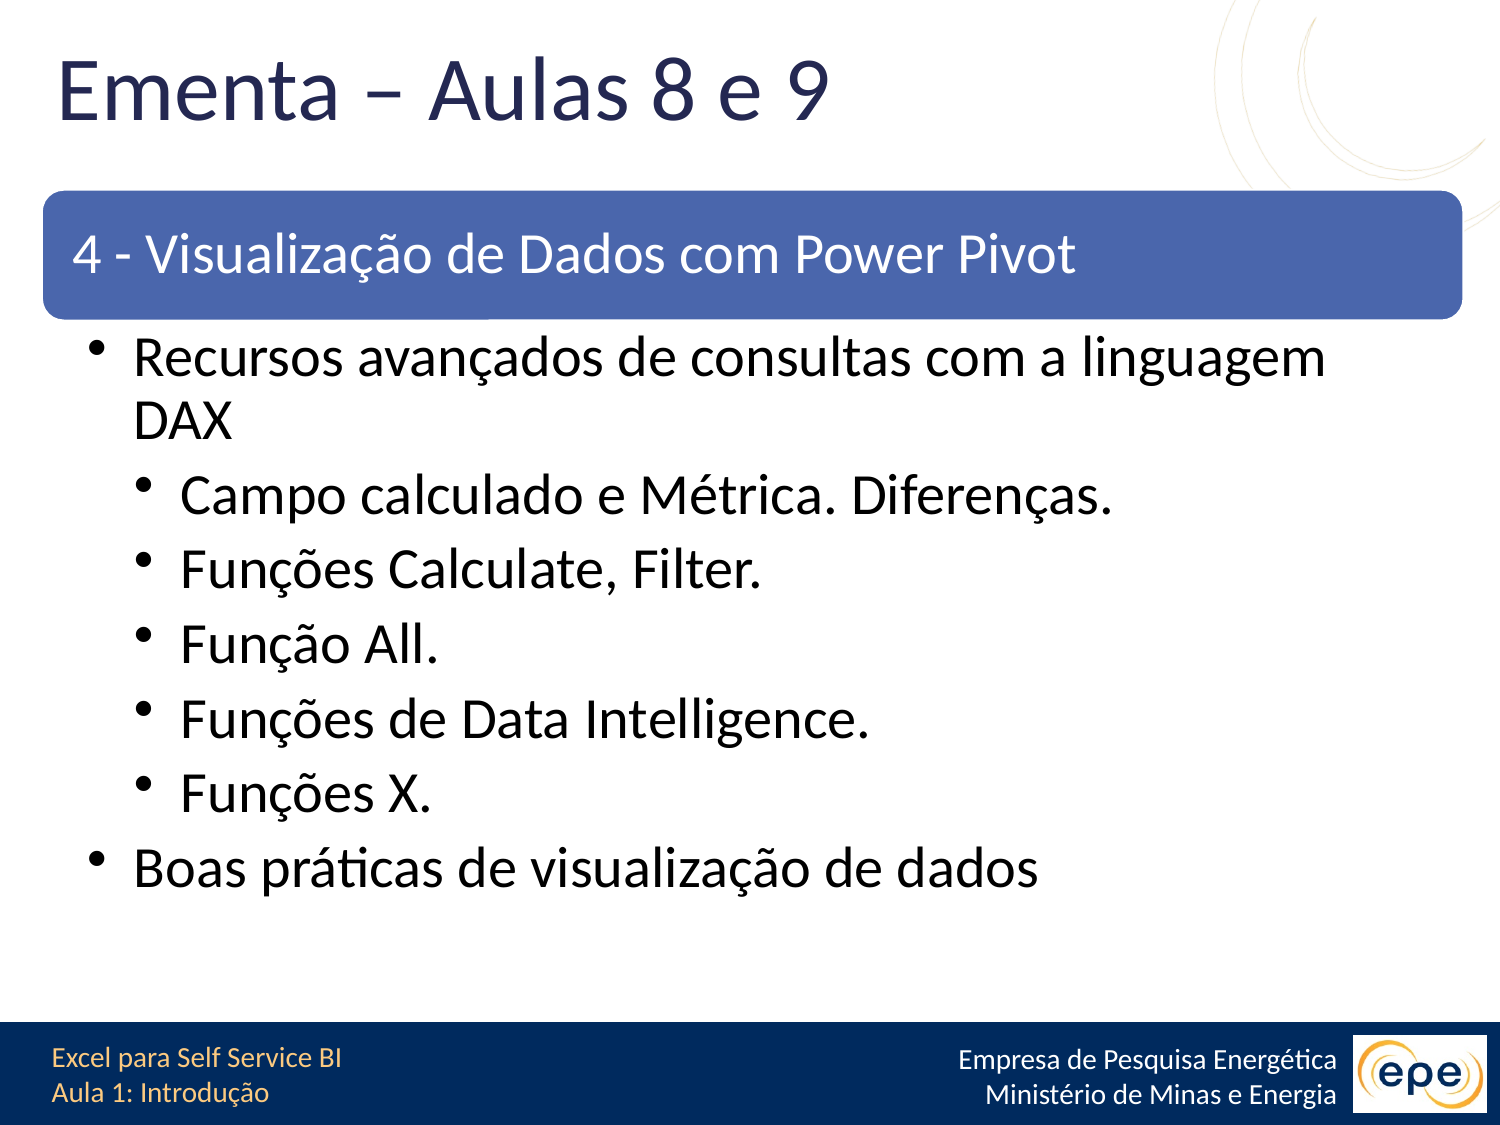

# Ementa – Aulas 8 e 9
4 - Visualização de Dados com Power Pivot
Recursos avançados de consultas com a linguagem DAX
Campo calculado e Métrica. Diferenças.
Funções Calculate, Filter.
Função All.
Funções de Data Intelligence.
Funções X.
Boas práticas de visualização de dados